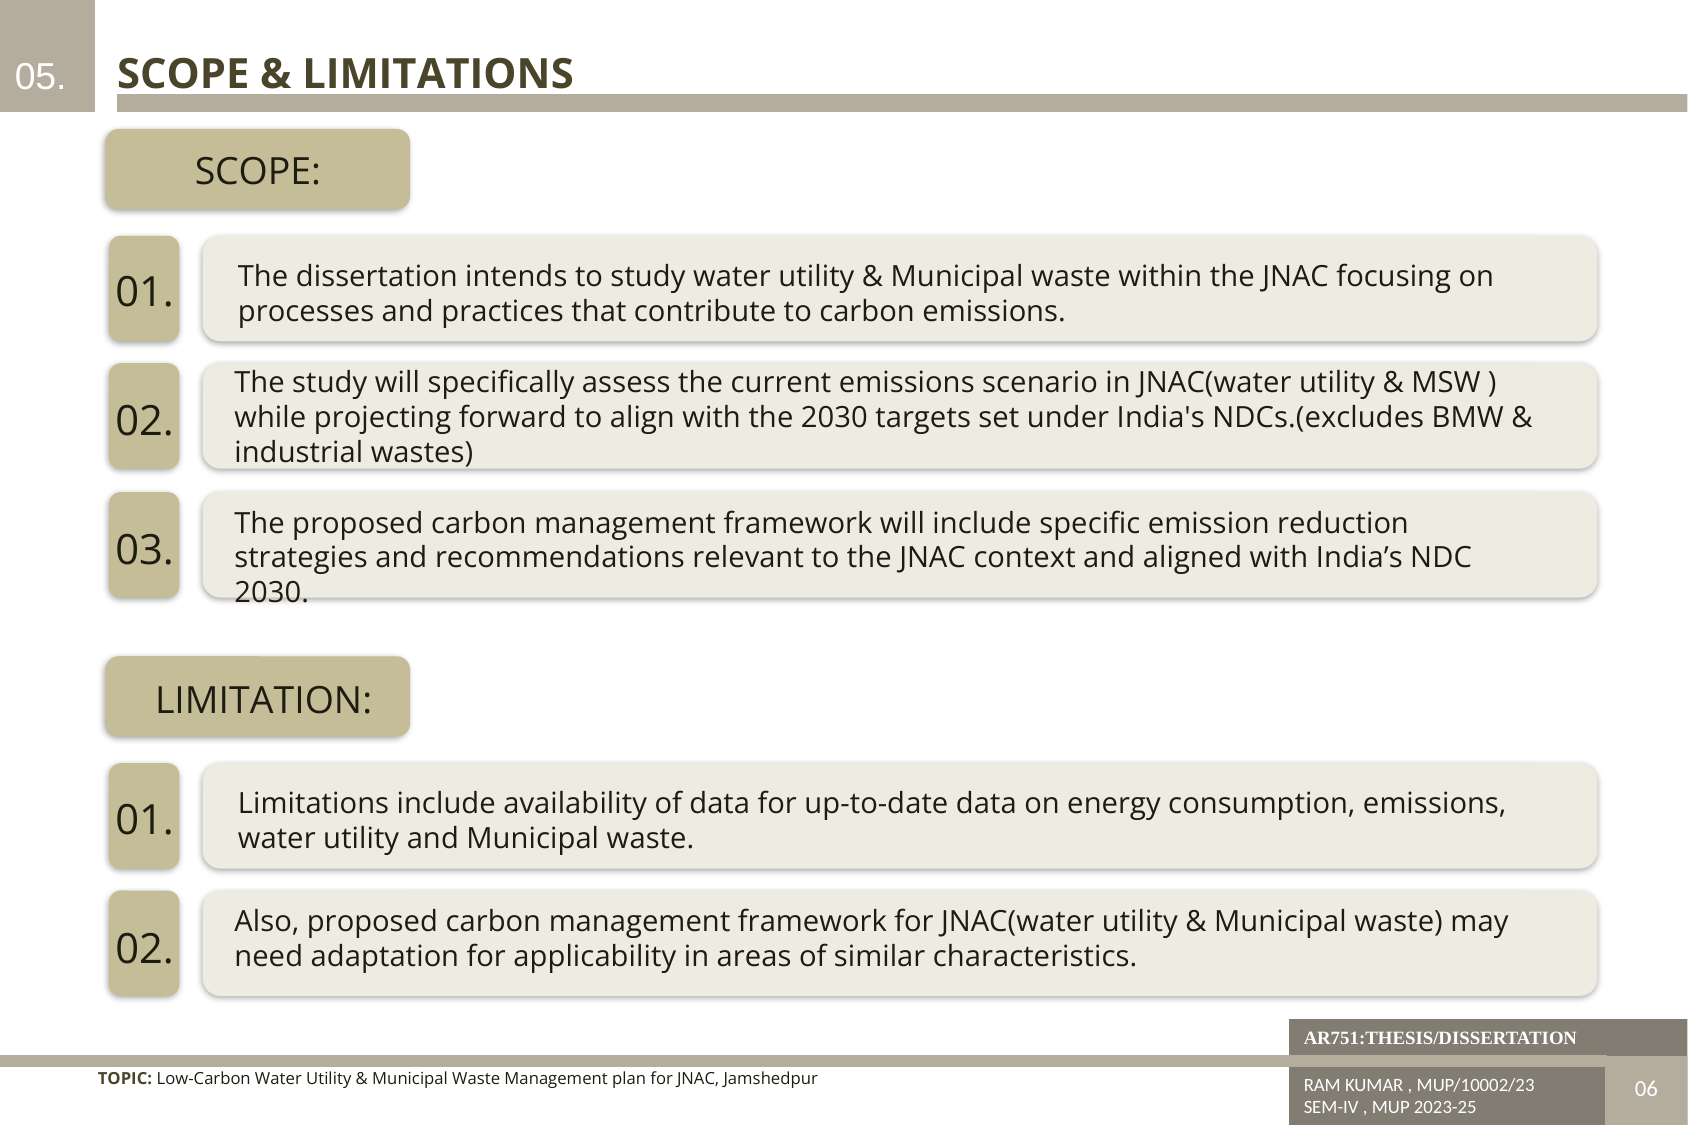

05.
SCOPE & LIMITATIONS

SCOPE:

The dissertation intends to study water utility & Municipal waste within the JNAC focusing on processes and practices that contribute to carbon emissions.
01.

The study will specifically assess the current emissions scenario in JNAC(water utility & MSW ) while projecting forward to align with the 2030 targets set under India's NDCs.(excludes BMW & industrial wastes)
02.

The proposed carbon management framework will include specific emission reduction strategies and recommendations relevant to the JNAC context and aligned with India’s NDC 2030.
03.

LIMITATION:

Limitations include availability of data for up-to-date data on energy consumption, emissions, water utility and Municipal waste.
01.

Also, proposed carbon management framework for JNAC(water utility & Municipal waste) may need adaptation for applicability in areas of similar characteristics.
02.

AR751:THESIS/DISSERTATION

TOPIC: Low-Carbon Water Utility & Municipal Waste Management plan for JNAC, Jamshedpur

RAM KUMAR , MUP/10002/23
SEM-IV , MUP 2023-25

DISSERTATION & PLANNING SEMINAR

06